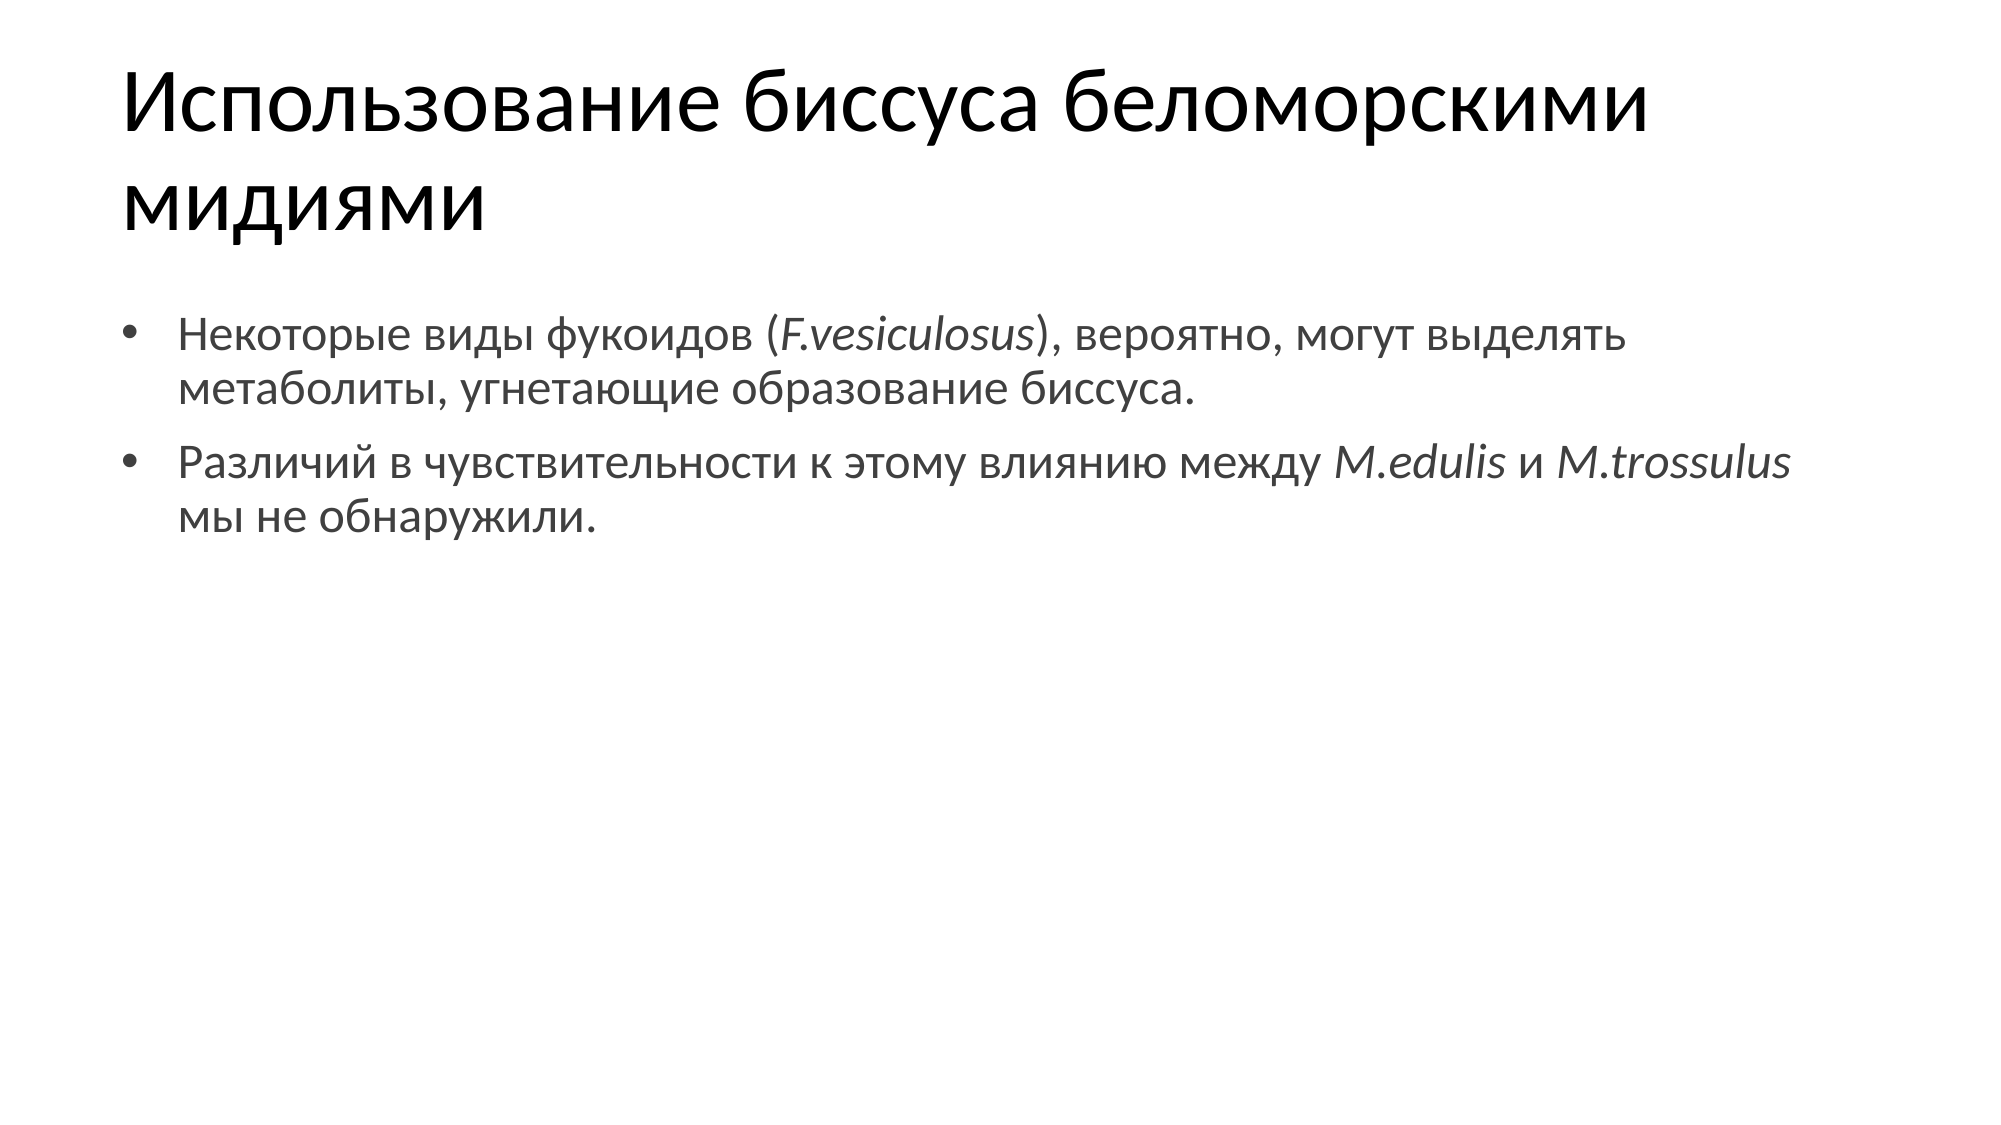

# Использование биссуса беломорскими мидиями
Некоторые виды фукоидов (F.vesiculosus), вероятно, могут выделять метаболиты, угнетающие образование биссуса.
Различий в чувствительности к этому влиянию между M.edulis и M.trossulus мы не обнаружили.